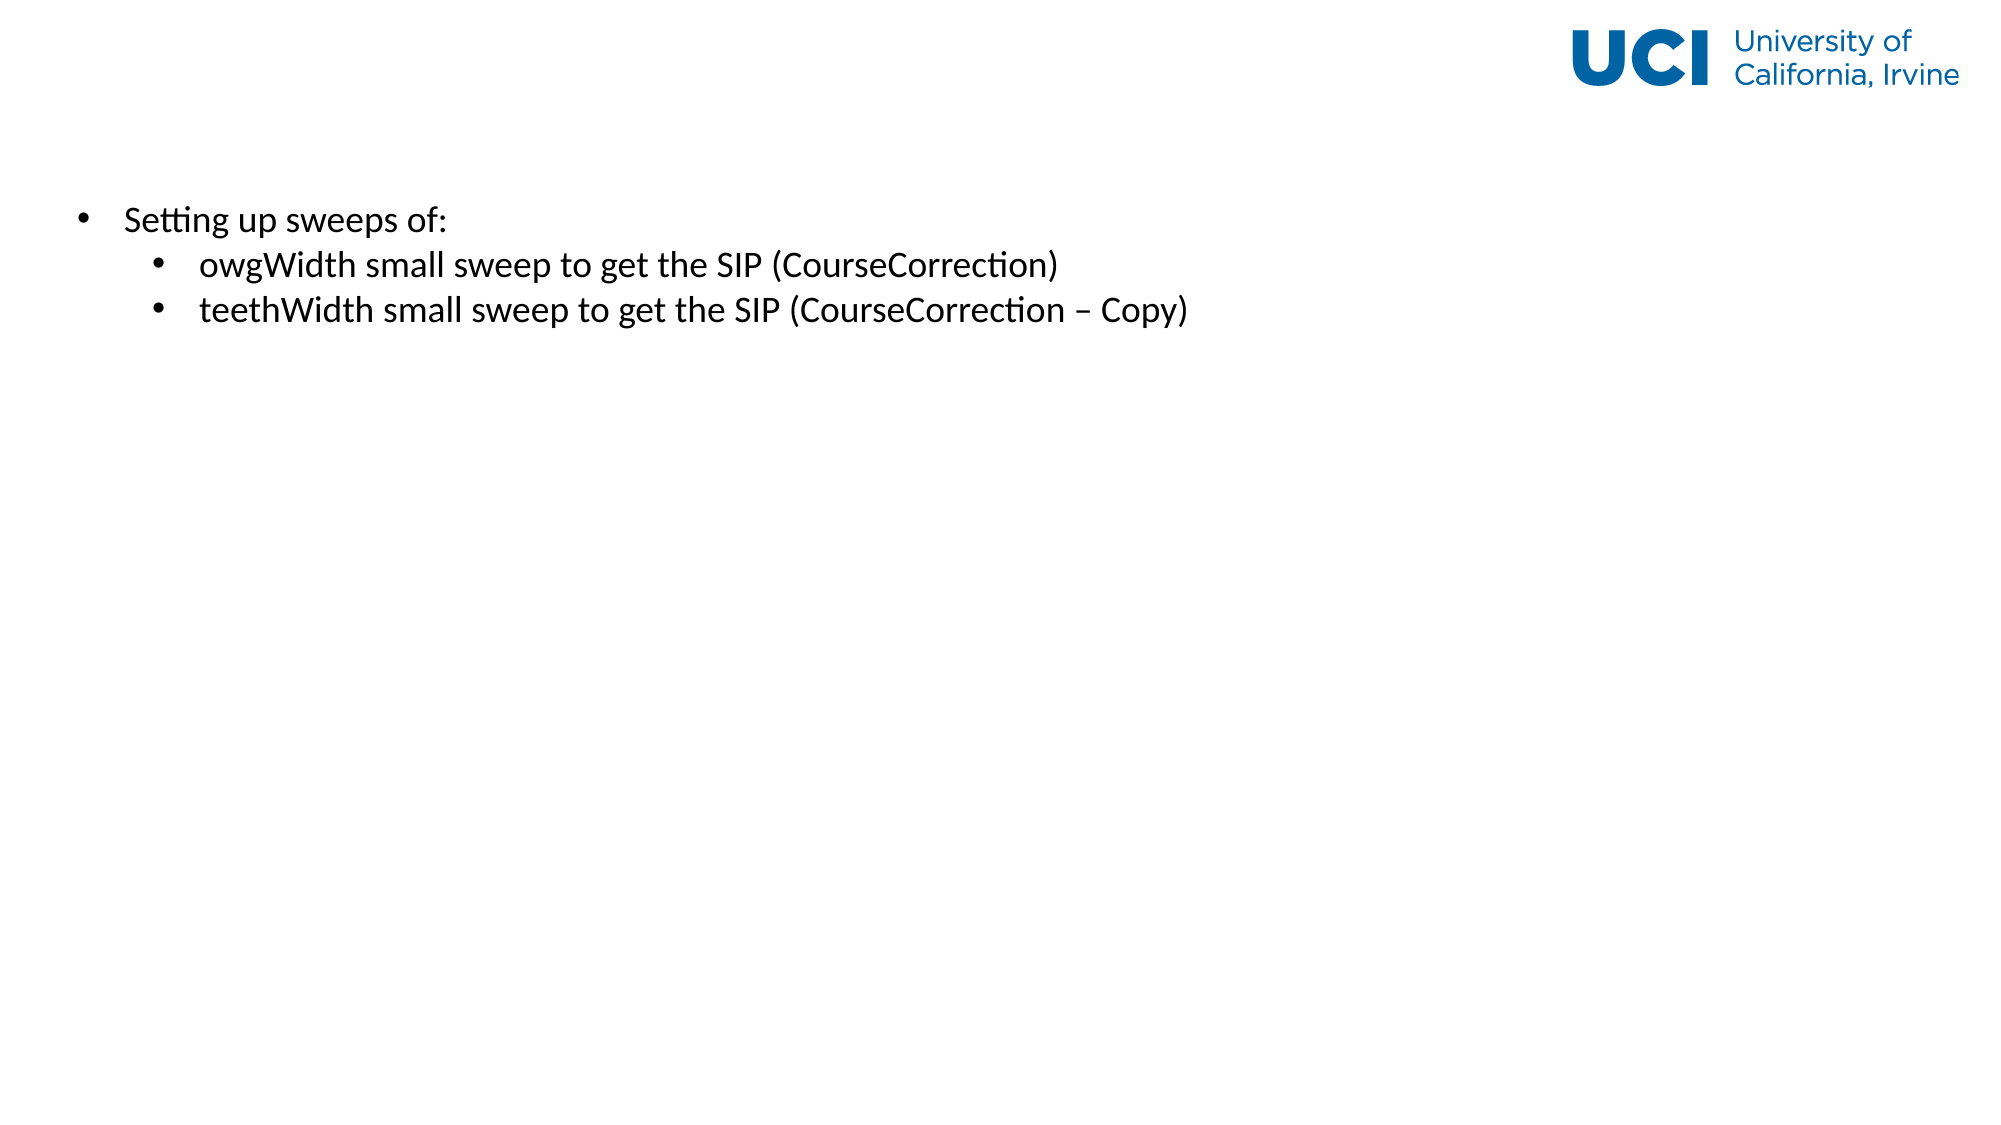

#
Setting up sweeps of:
owgWidth small sweep to get the SIP (CourseCorrection)
teethWidth small sweep to get the SIP (CourseCorrection – Copy)